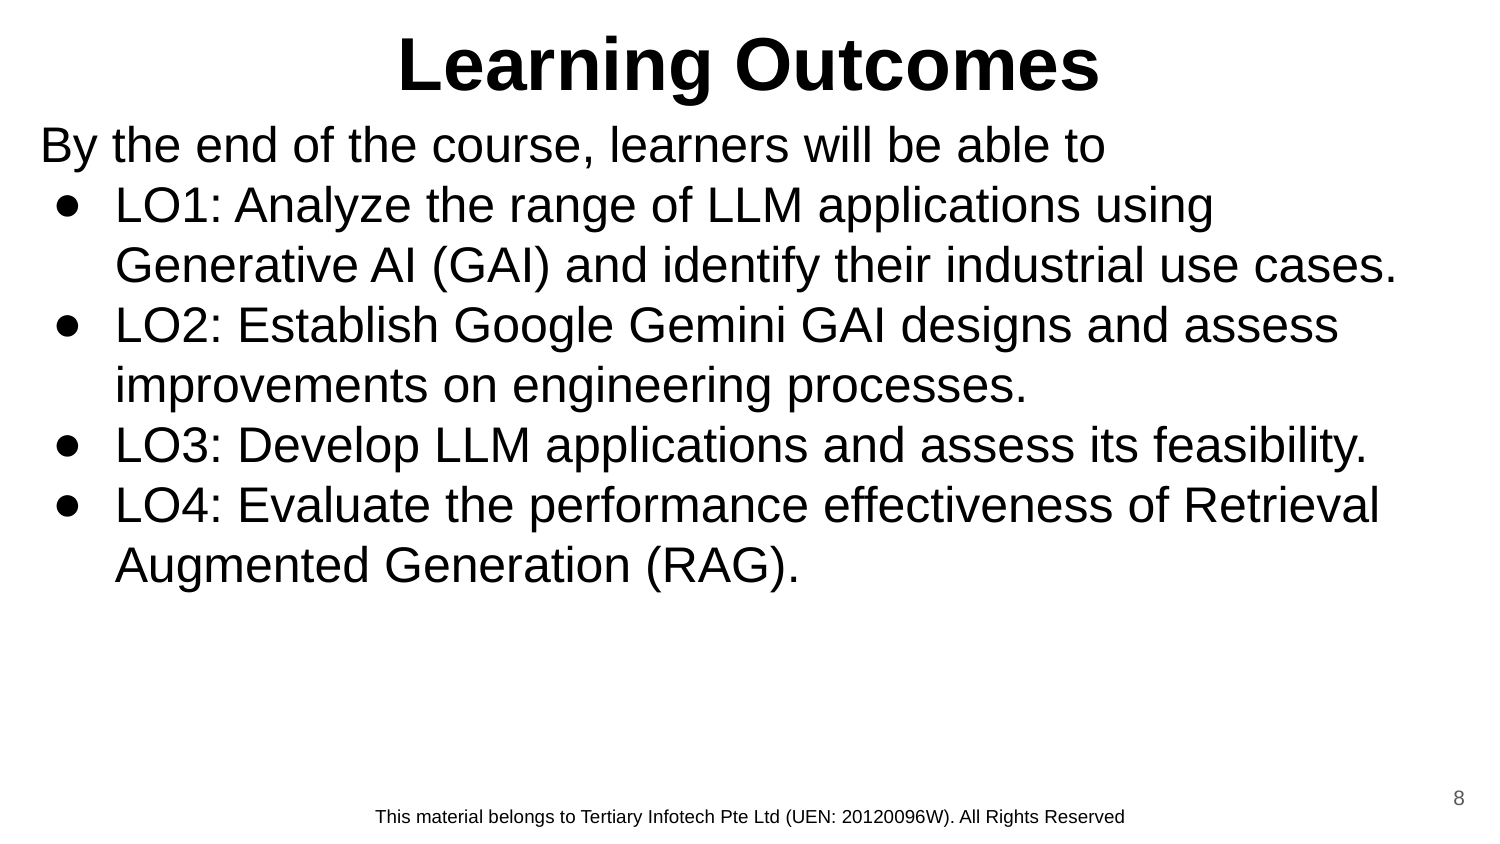

# Learning Outcomes
By the end of the course, learners will be able to
LO1: Analyze the range of LLM applications using Generative AI (GAI) and identify their industrial use cases.
LO2: Establish Google Gemini GAI designs and assess improvements on engineering processes.
LO3: Develop LLM applications and assess its feasibility.
LO4: Evaluate the performance effectiveness of Retrieval Augmented Generation (RAG).
8